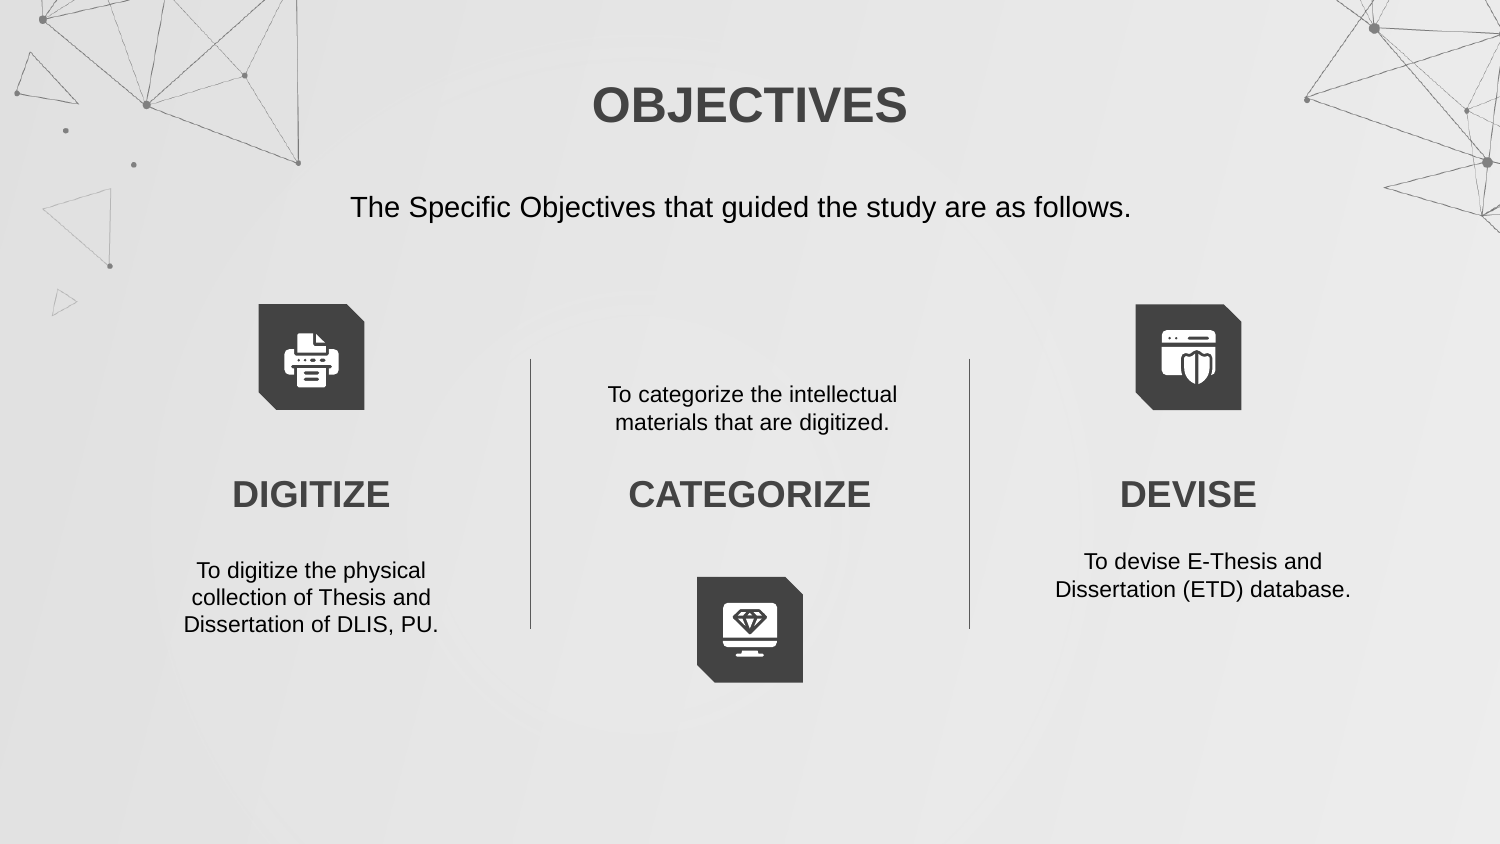

# OBJECTIVES
The Specific Objectives that guided the study are as follows.

To categorize the intellectual materials that are digitized.
DIGITIZE
CATEGORIZE
DEVISE
To devise E-Thesis and Dissertation (ETD) database.
To digitize the physical collection of Thesis and Dissertation of DLIS, PU.